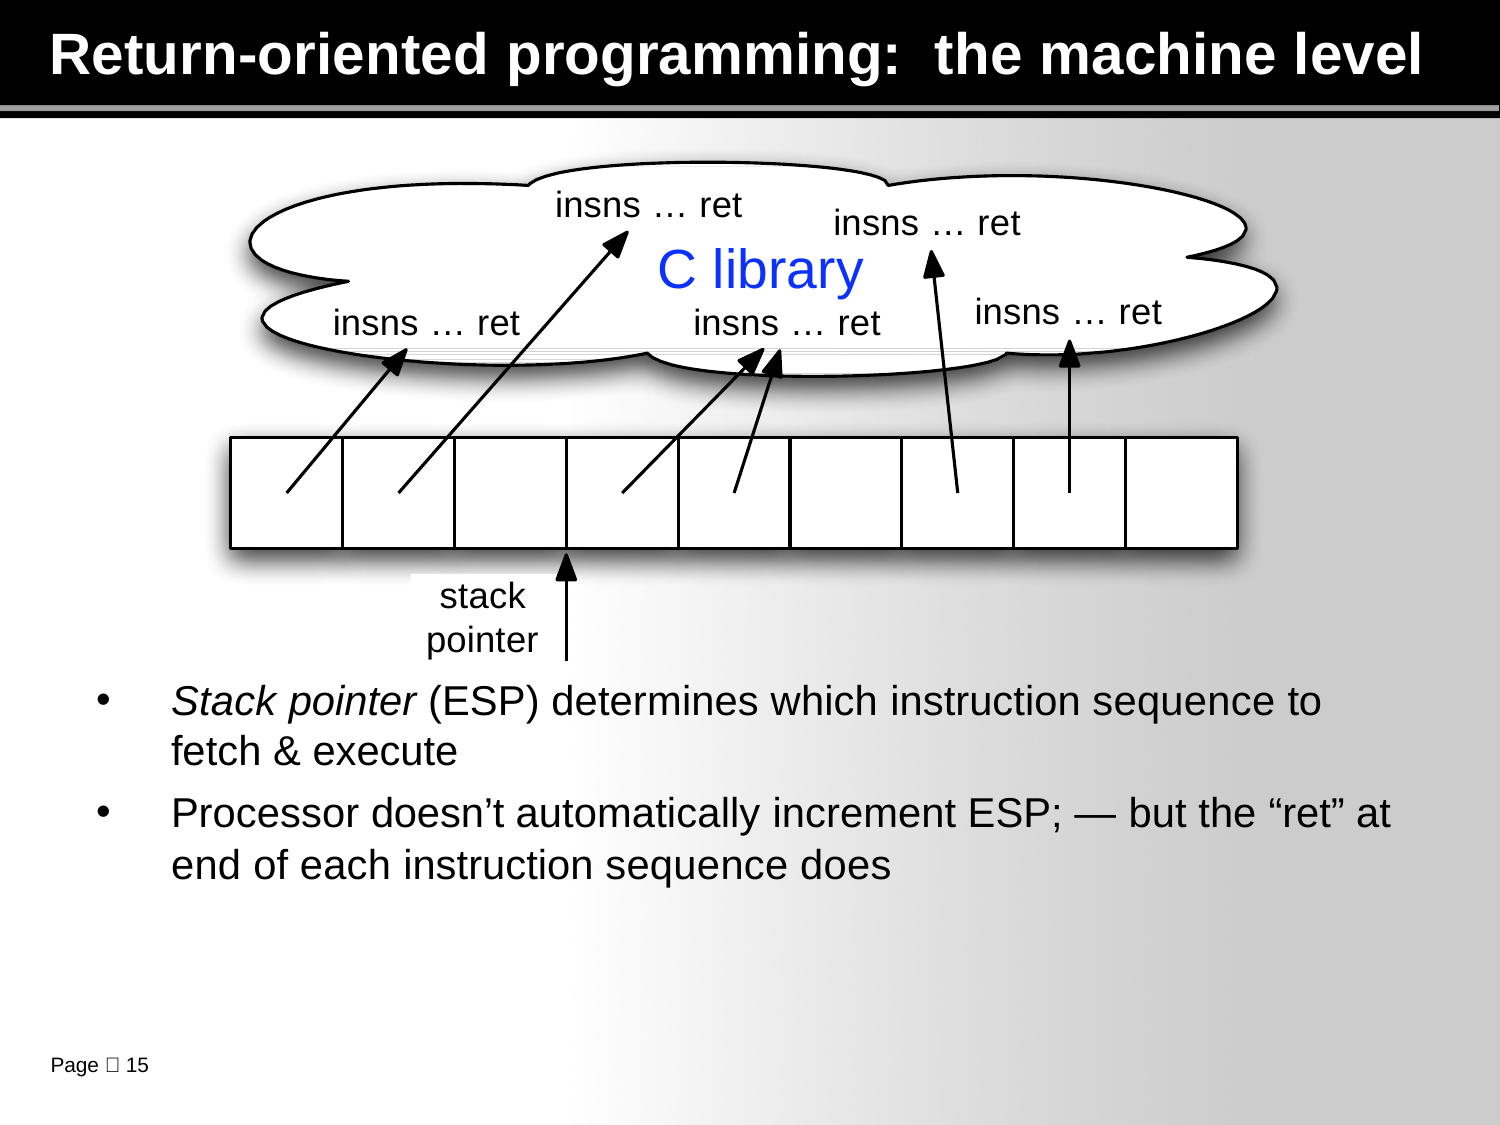

# Return-oriented programming:  the machine level

insns … ret
insns … ret

C library
insns … ret

insns … ret
insns … ret

stack  pointer
Stack pointer (ESP) determines which instruction sequence to fetch & execute
Processor doesn’t automatically increment ESP; — but the “ret” at end of each instruction sequence does